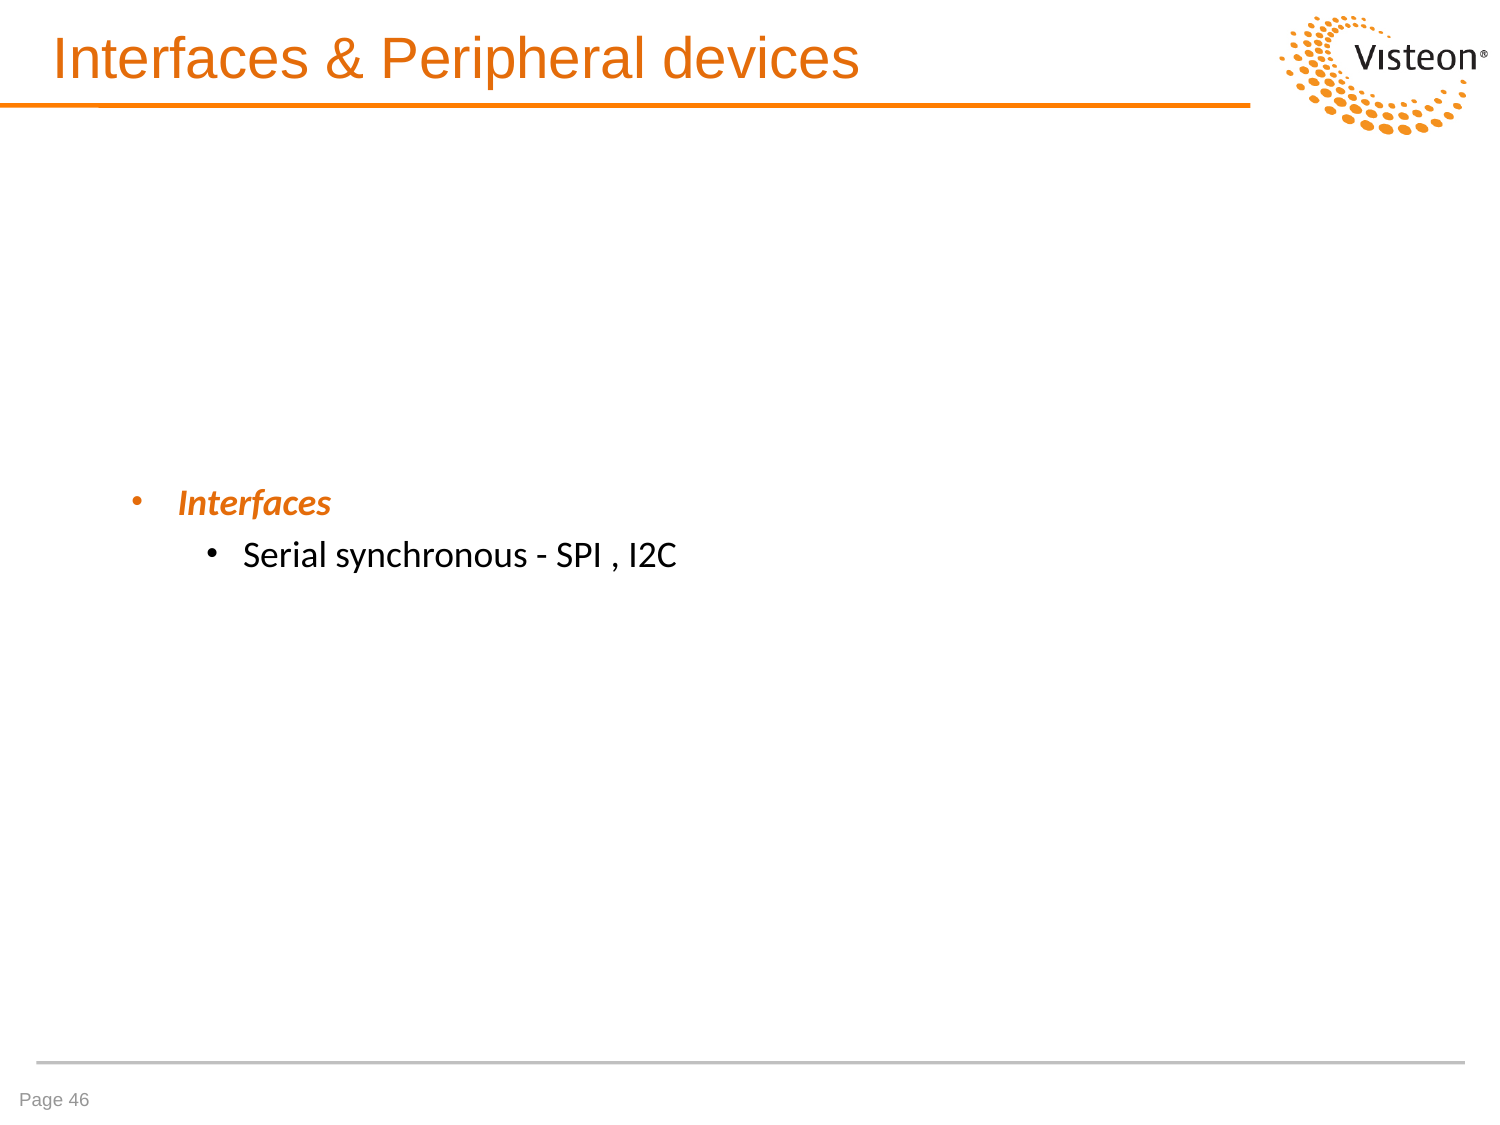

# Interfaces & Peripheral devices
Interfaces
Serial synchronous - SPI , I2C
Page 46